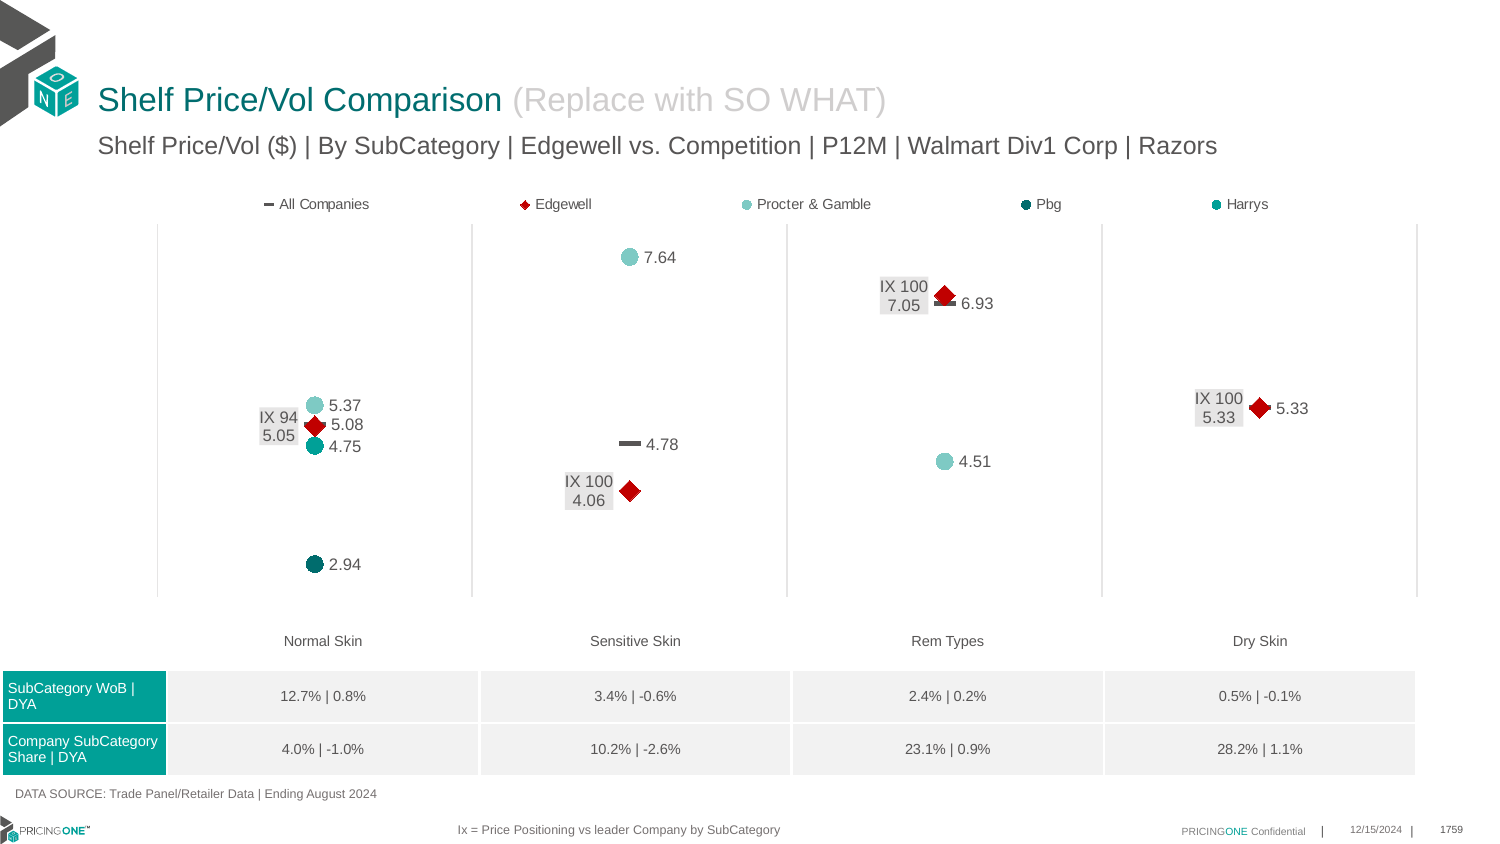

# Shelf Price/Vol Comparison (Replace with SO WHAT)
Shelf Price/Vol ($) | By SubCategory | Edgewell vs. Competition | P12M | Walmart Div1 Corp | Razors

### Chart

| Category | All Companies | Edgewell | Procter & Gamble | Pbg | Harrys |
|---|---|---|---|---|---|
| IX 94 | 5.08 | 5.05 | 5.37 | 2.94 | 4.75 |
| IX 100 | 4.78 | 4.06 | 7.64 | None | None |
| IX 100 | 6.93 | 7.05 | 4.51 | None | None |
| IX 100 | 5.33 | 5.33 | None | None | None |
|  | Normal Skin | Sensitive Skin | Rem Types | Dry Skin |
| --- | --- | --- | --- | --- |
| SubCategory WoB | DYA | 12.7% | 0.8% | 3.4% | -0.6% | 2.4% | 0.2% | 0.5% | -0.1% |
| Company SubCategory Share | DYA | 4.0% | -1.0% | 10.2% | -2.6% | 23.1% | 0.9% | 28.2% | 1.1% |
DATA SOURCE: Trade Panel/Retailer Data | Ending August 2024
Ix = Price Positioning vs leader Company by SubCategory
12/15/2024
1759